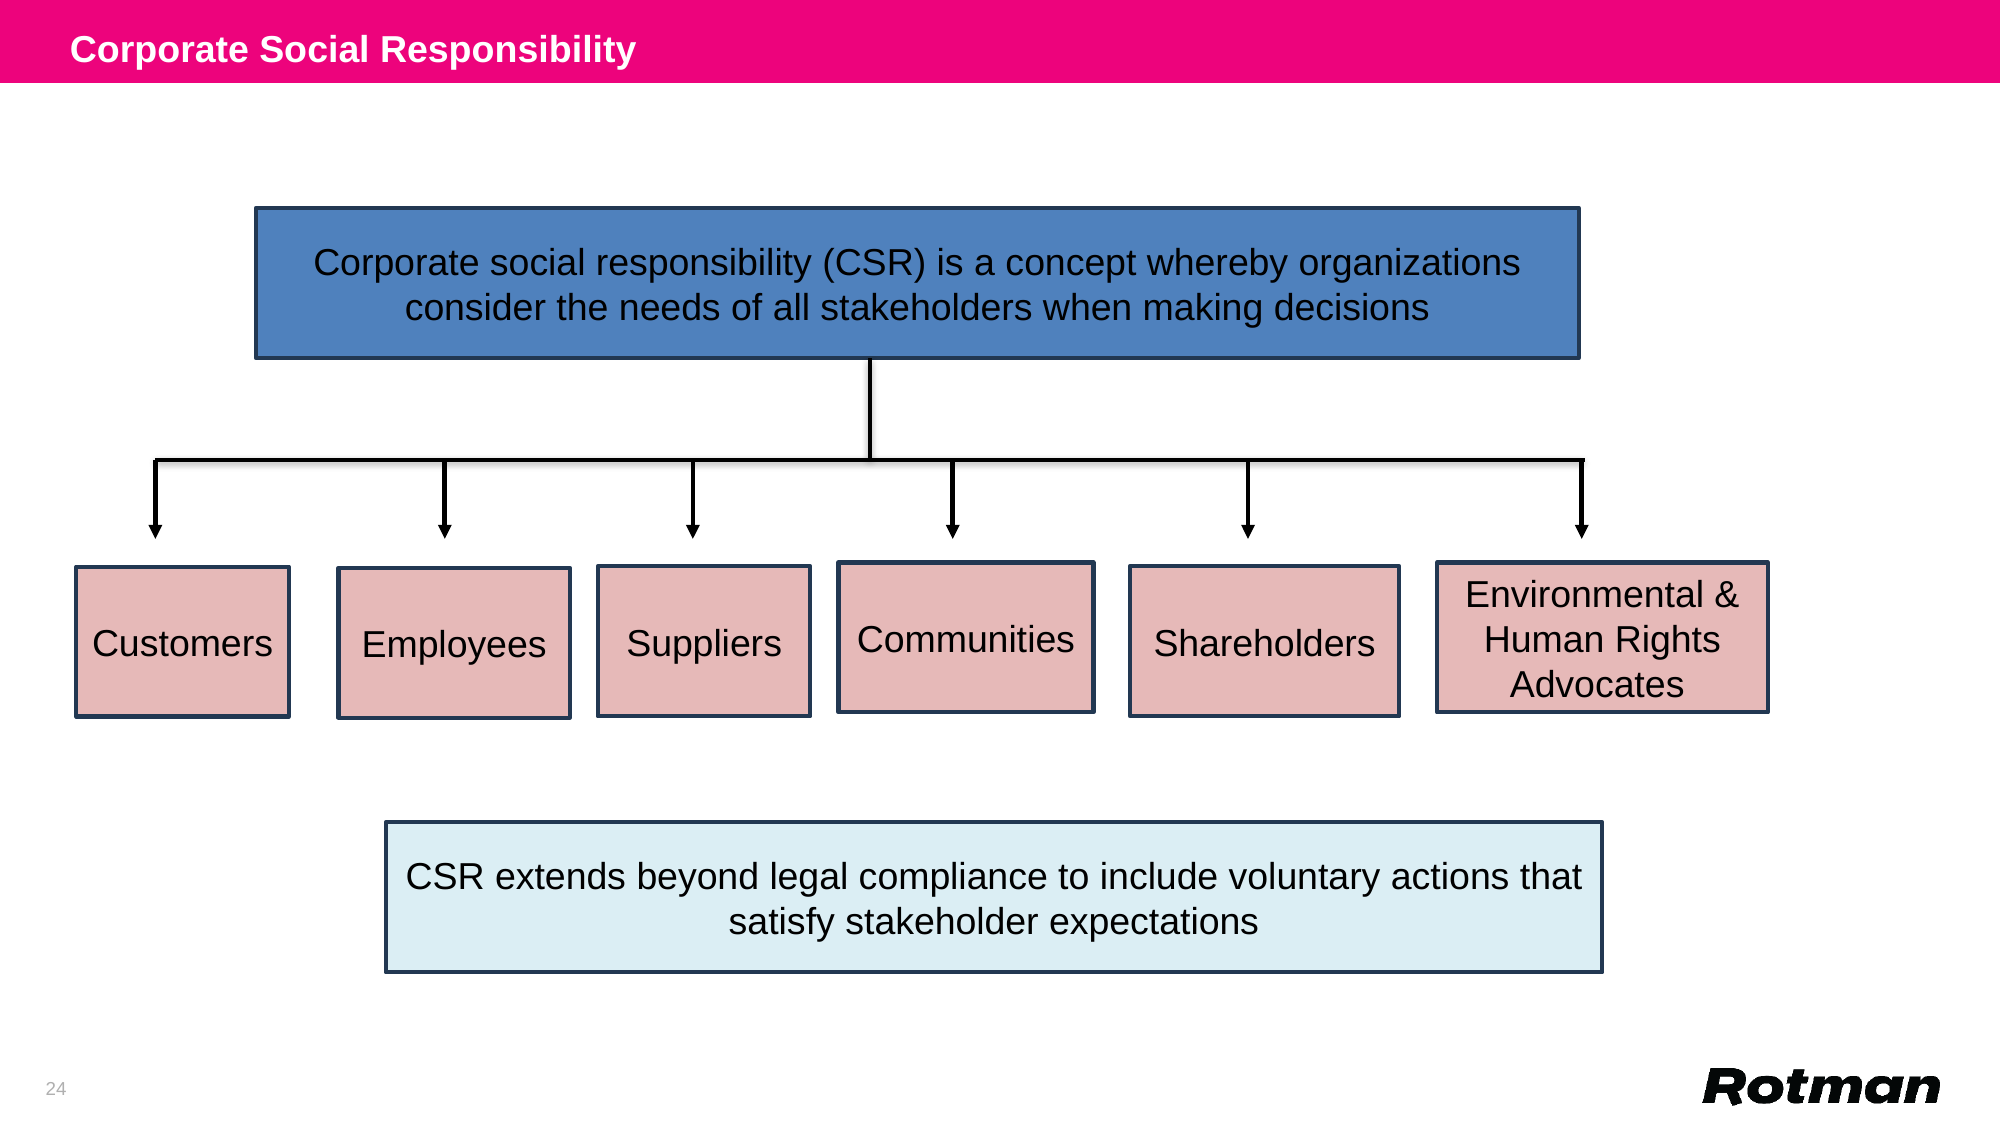

Corporate Social Responsibility

Corporate social responsibility (CSR) is a concept whereby organizations consider the needs of all stakeholders when making decisions
Communities
Environmental & Human Rights Advocates
Suppliers
Shareholders
Customers
Employees
CSR extends beyond legal compliance to include voluntary actions that satisfy stakeholder expectations
24